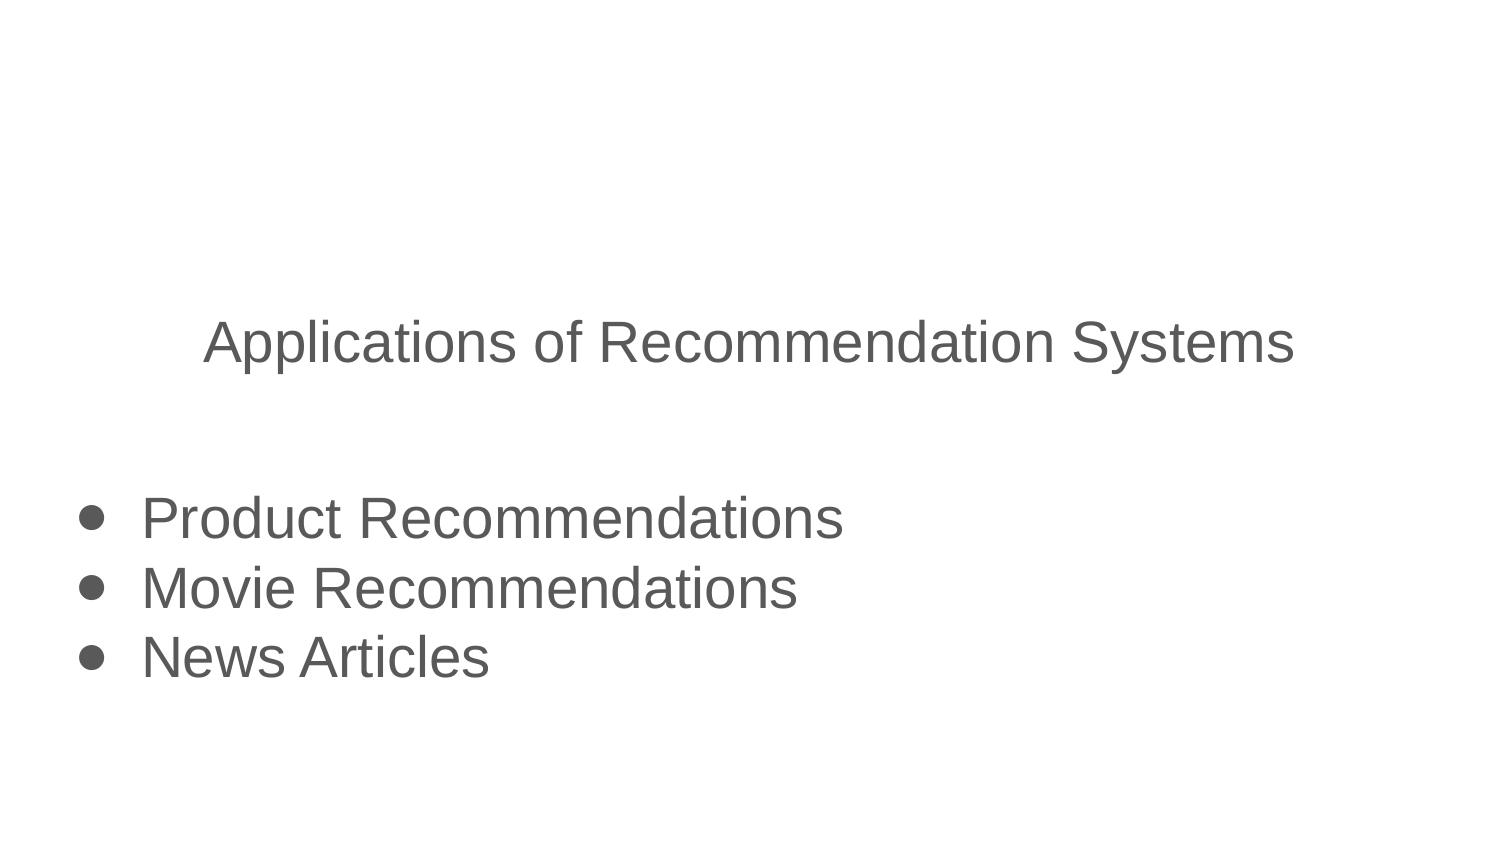

# Applications of Recommendation Systems

Product Recommendations
Movie Recommendations
News Articles